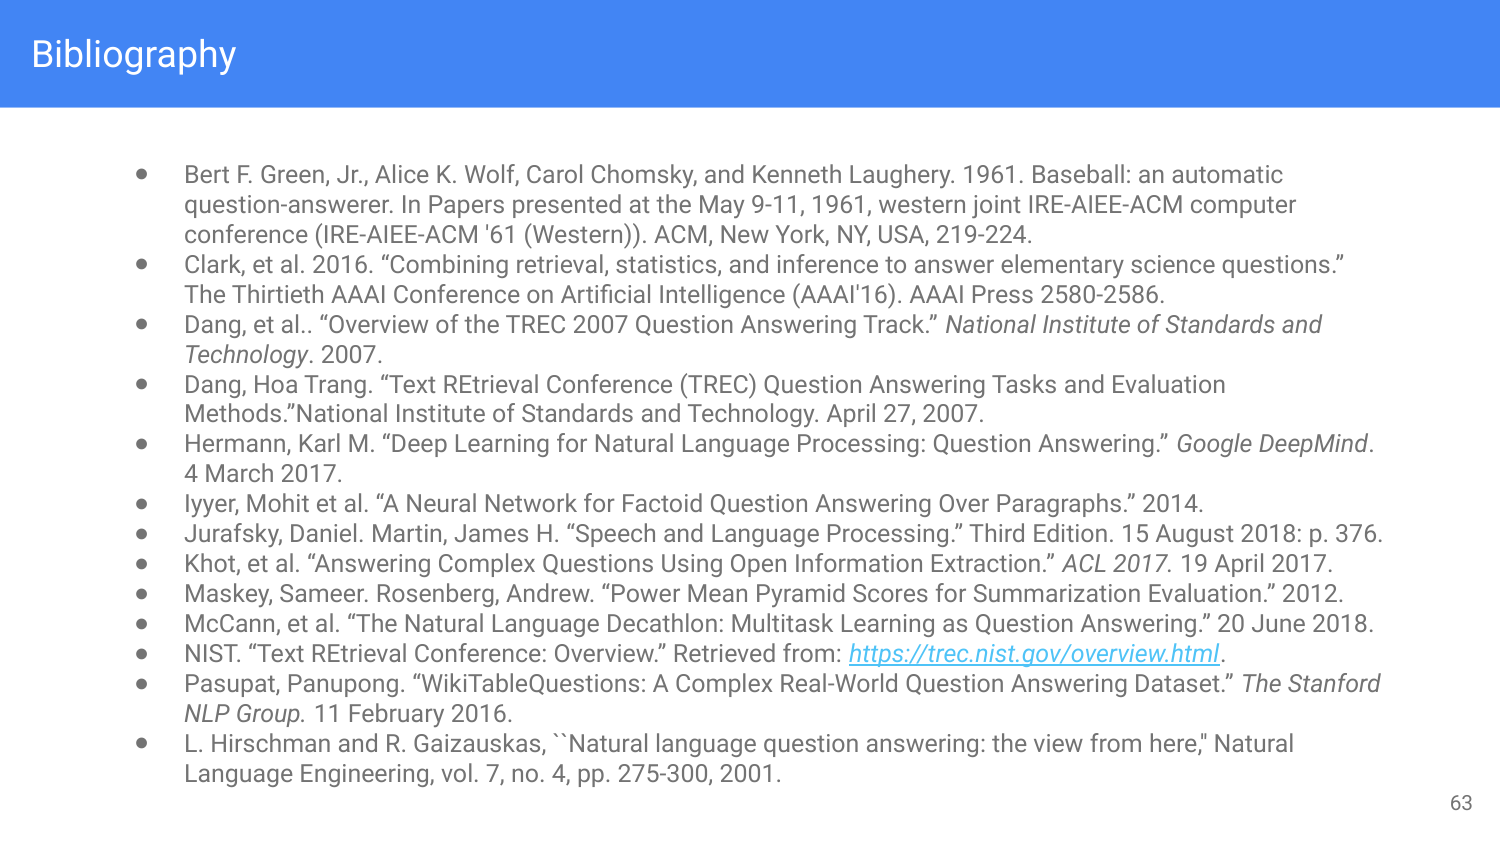

# Bibliography
Bert F. Green, Jr., Alice K. Wolf, Carol Chomsky, and Kenneth Laughery. 1961. Baseball: an automatic question-answerer. In Papers presented at the May 9-11, 1961, western joint IRE-AIEE-ACM computer conference (IRE-AIEE-ACM '61 (Western)). ACM, New York, NY, USA, 219-224.
Clark, et al. 2016. “Combining retrieval, statistics, and inference to answer elementary science questions.” The Thirtieth AAAI Conference on Artificial Intelligence (AAAI'16). AAAI Press 2580-2586.
Dang, et al.. “Overview of the TREC 2007 Question Answering Track.” National Institute of Standards and Technology. 2007.
Dang, Hoa Trang. “Text REtrieval Conference (TREC) Question Answering Tasks and Evaluation Methods.”National Institute of Standards and Technology. April 27, 2007.
Hermann, Karl M. “Deep Learning for Natural Language Processing: Question Answering.” Google DeepMind. 4 March 2017.
Iyyer, Mohit et al. “A Neural Network for Factoid Question Answering Over Paragraphs.” 2014.
Jurafsky, Daniel. Martin, James H. “Speech and Language Processing.” Third Edition. 15 August 2018: p. 376.
Khot, et al. “Answering Complex Questions Using Open Information Extraction.” ACL 2017. 19 April 2017.
Maskey, Sameer. Rosenberg, Andrew. “Power Mean Pyramid Scores for Summarization Evaluation.” 2012.
McCann, et al. “The Natural Language Decathlon: Multitask Learning as Question Answering.” 20 June 2018.
NIST. “Text REtrieval Conference: Overview.” Retrieved from: https://trec.nist.gov/overview.html.
Pasupat, Panupong. “WikiTableQuestions: A Complex Real-World Question Answering Dataset.” The Stanford NLP Group. 11 February 2016.
L. Hirschman and R. Gaizauskas, ``Natural language question answering: the view from here,'' Natural Language Engineering, vol. 7, no. 4, pp. 275-300, 2001.
63